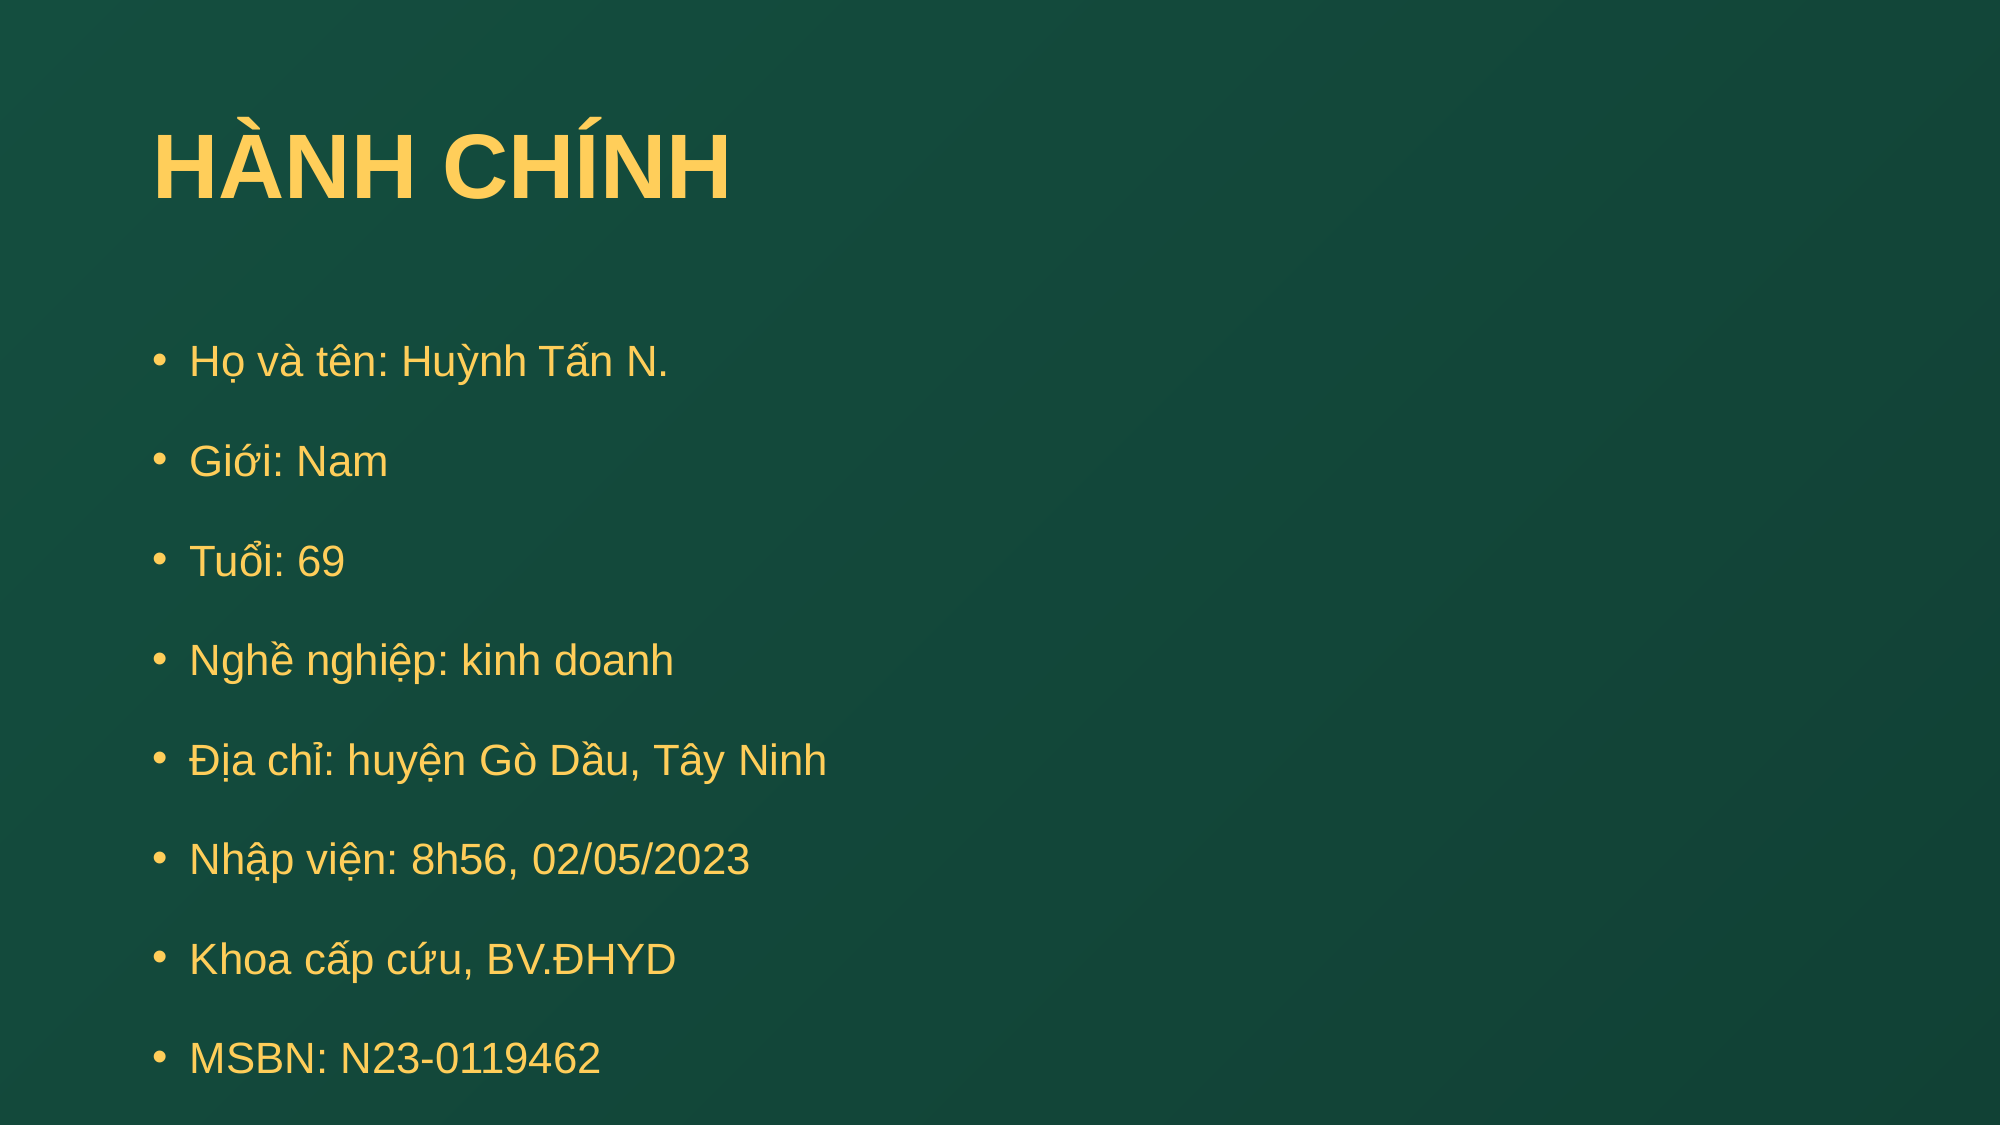

# HÀNH CHÍNH
Họ và tên: Huỳnh Tấn N.
Giới: Nam
Tuổi: 69
Nghề nghiệp: kinh doanh
Địa chỉ: huyện Gò Dầu, Tây Ninh
Nhập viện: 8h56, 02/05/2023
Khoa cấp cứu, BV.ĐHYD
MSBN: N23-0119462